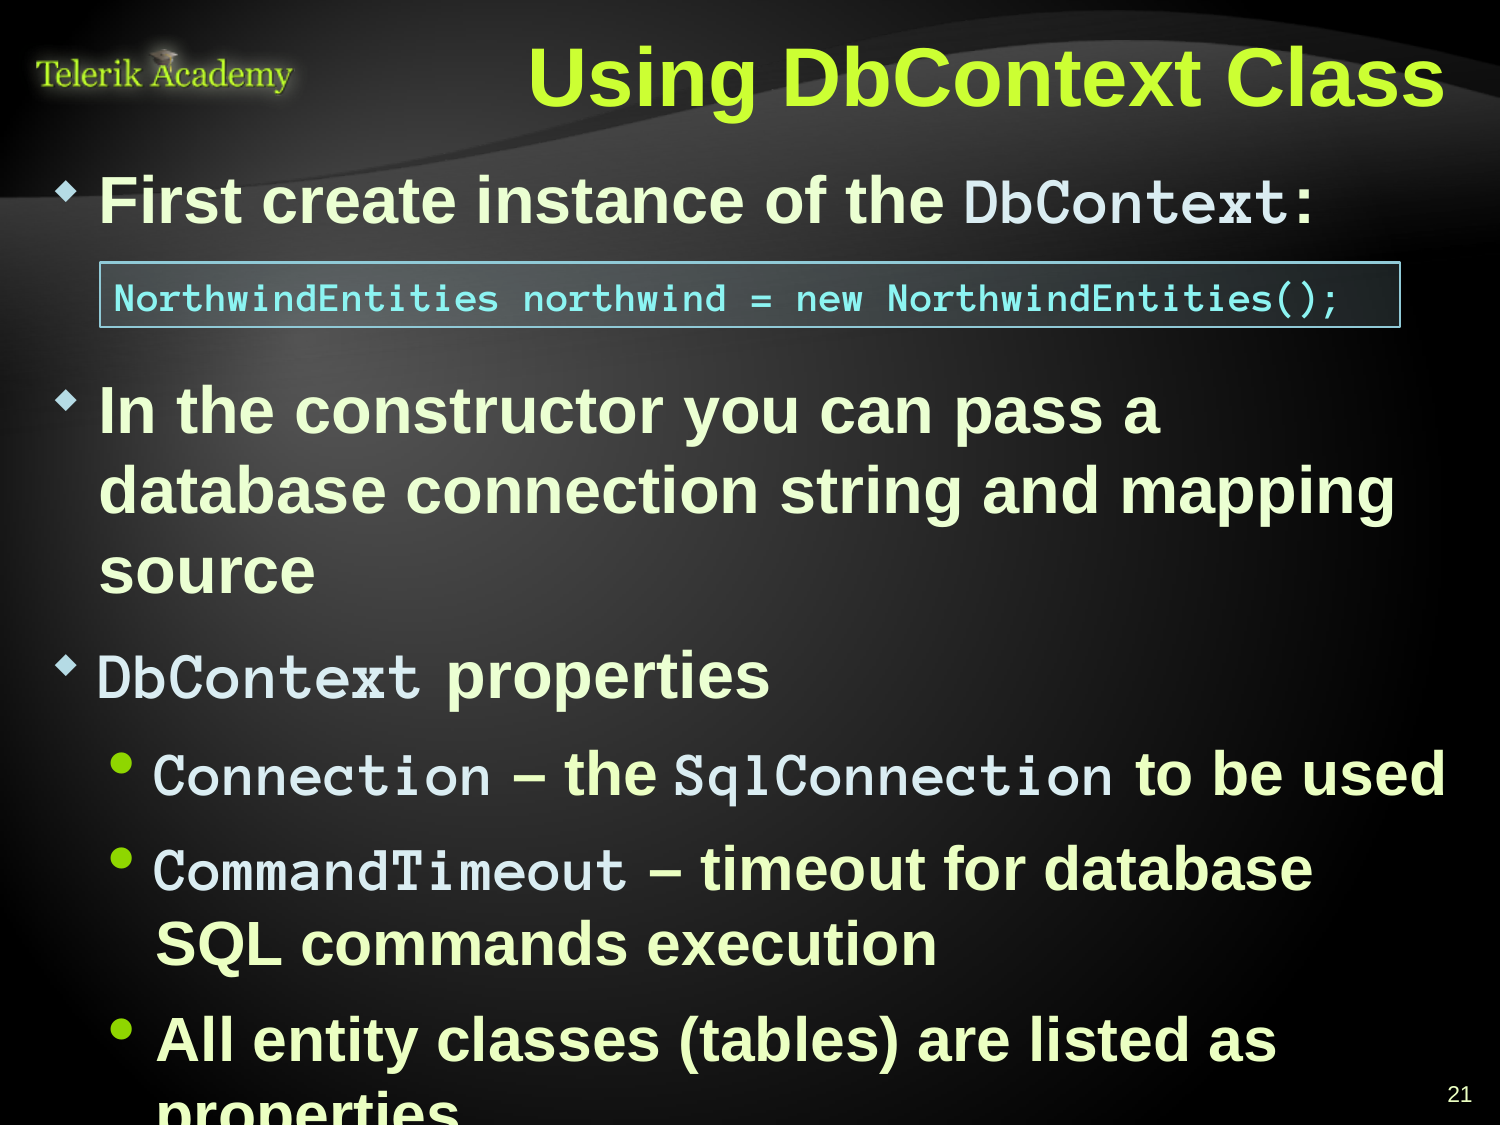

# Using DbContext Class
First create instance of the DbContext:

In the constructor you can pass a database connection string and mapping source
DbContext properties
Connection – the SqlConnection to be used
CommandTimeout – timeout for database SQL commands execution
All entity classes (tables) are listed as properties
e.g. IDbSet<Order> Orders { get; }
NorthwindEntities northwind = new NorthwindEntities();
21